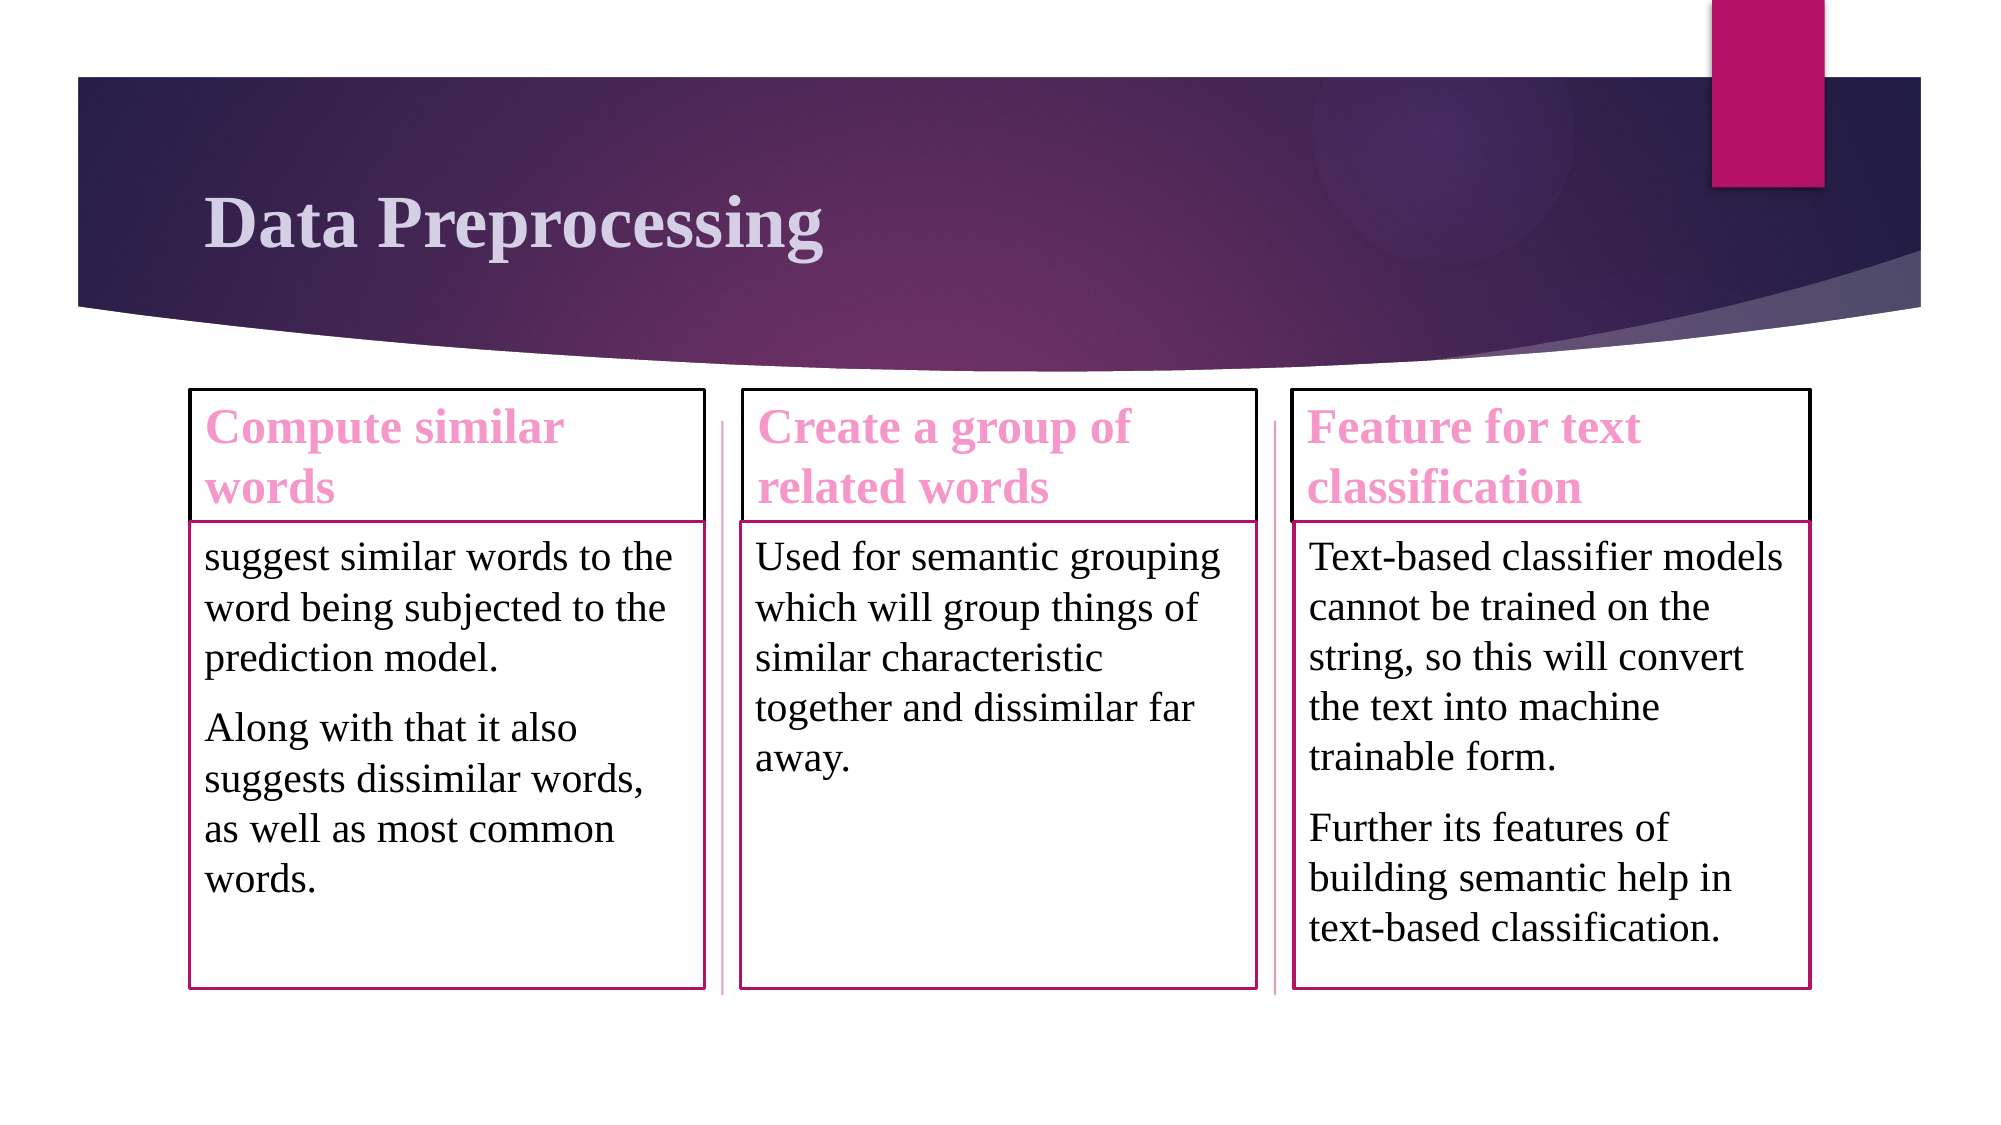

# Data Preprocessing
Feature for text classification
Compute similar words
Create a group of related words
Text-based classifier models cannot be trained on the string, so this will convert the text into machine trainable form.
Further its features of building semantic help in text-based classification.
Used for semantic grouping which will group things of similar characteristic together and dissimilar far away.
suggest similar words to the word being subjected to the prediction model.
Along with that it also suggests dissimilar words, as well as most common words.